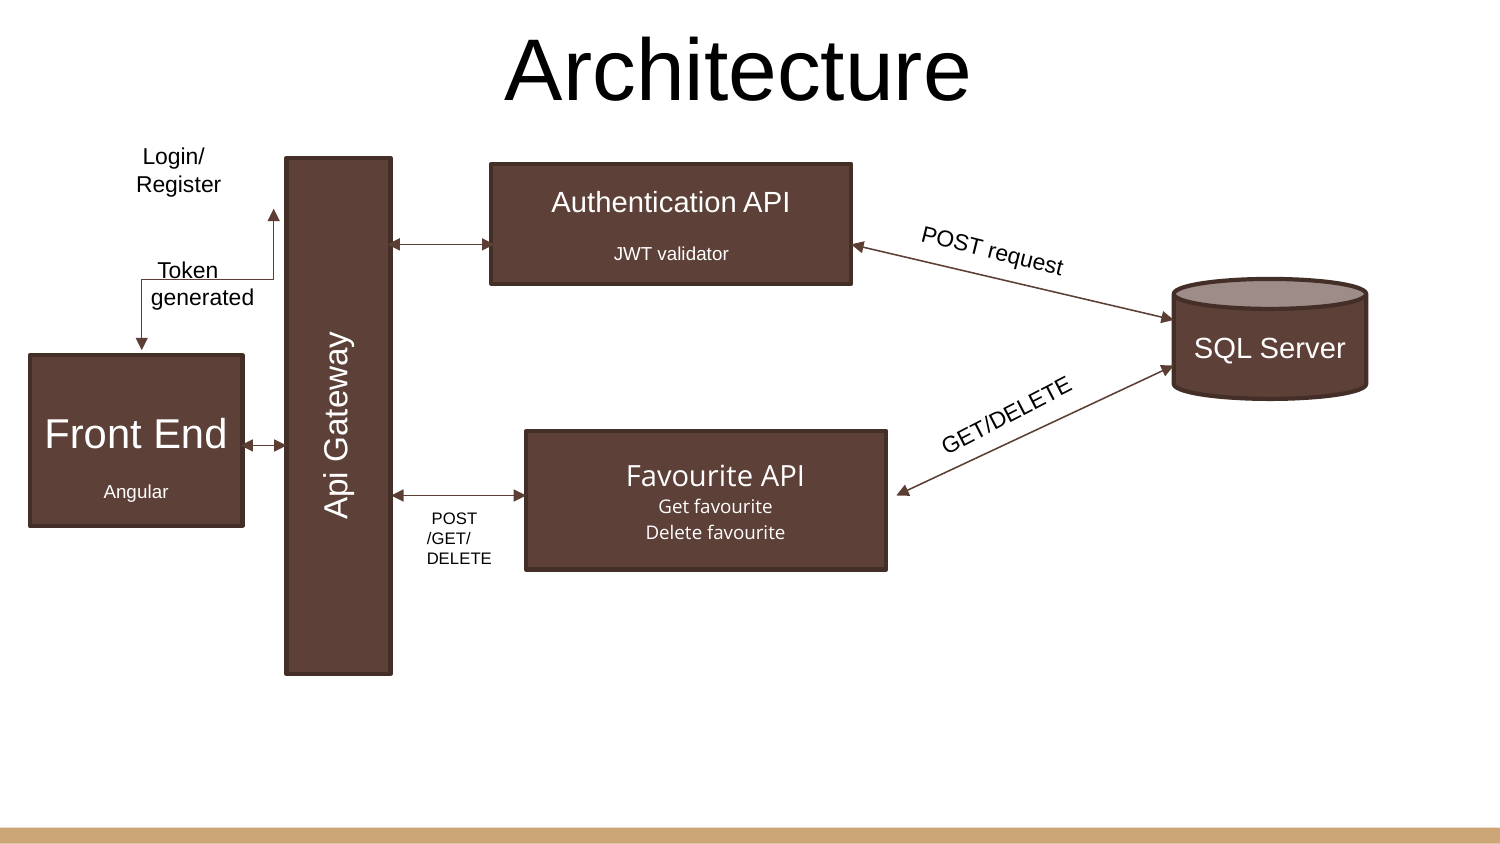

# Architecture
 Login/
Register

Authentication API

JWT validator

 POST request
 Token generated
SQL Server

Front End

Angular

Api Gateway
 GET/DELETE

Favourite API
Get favourite
Delete favourite

 POST
/GET/
DELETE